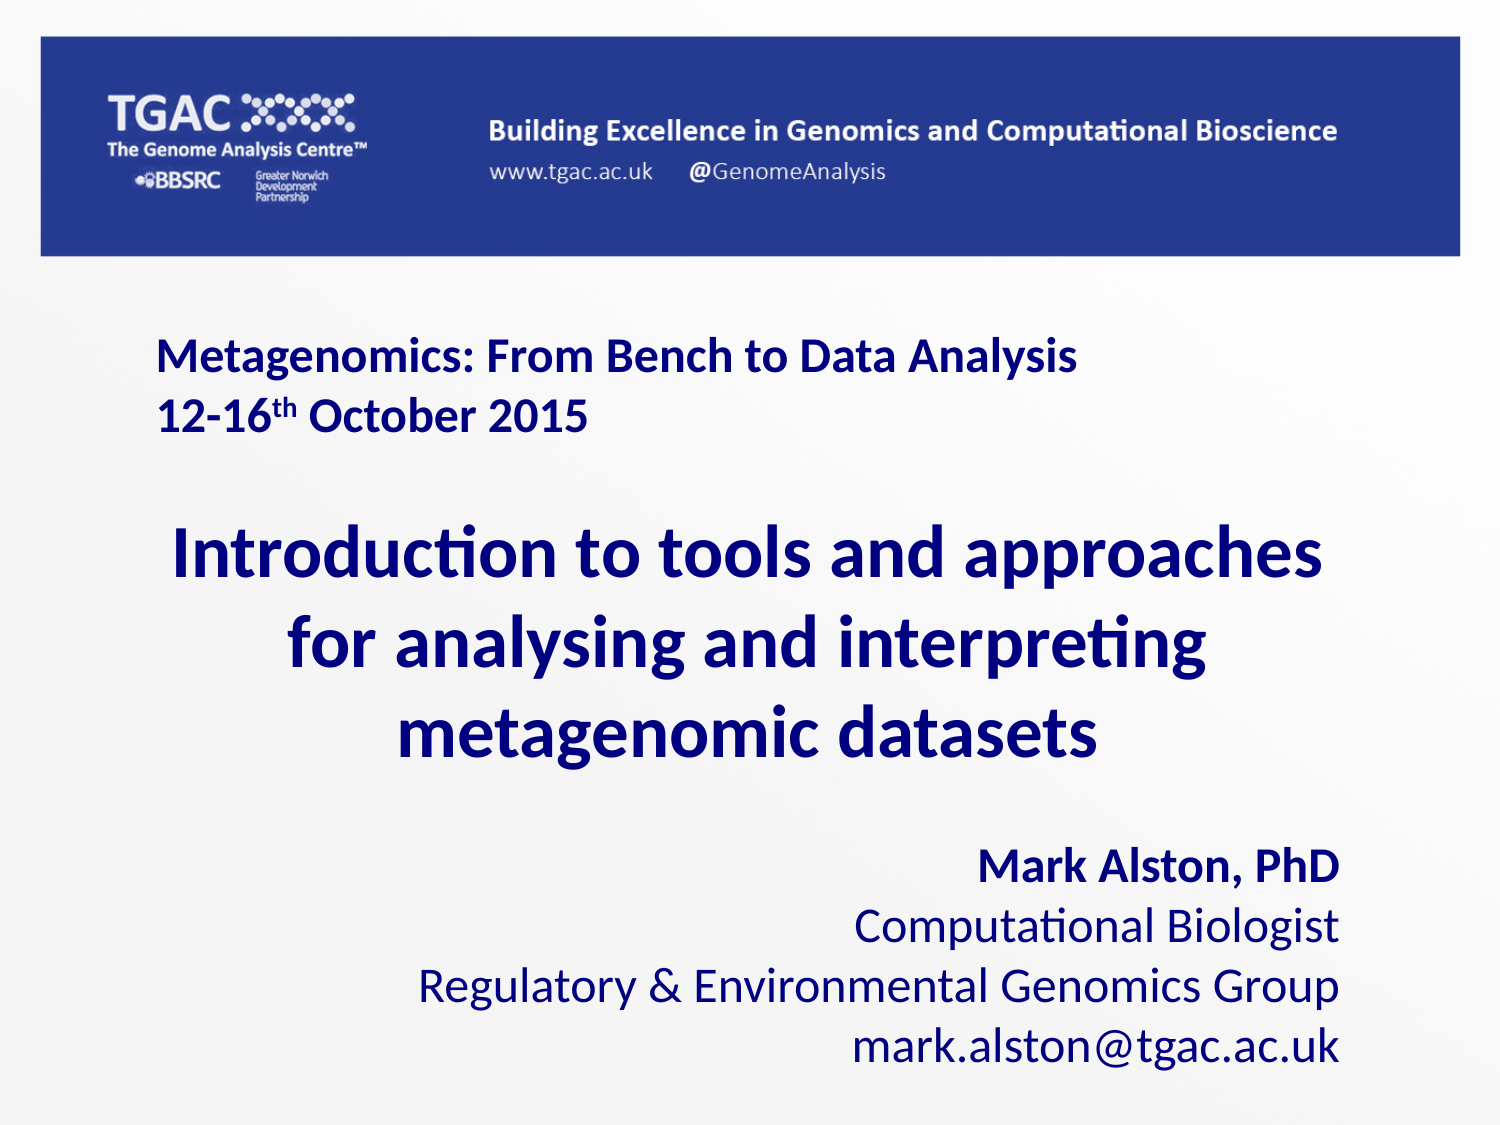

Metagenomics: From Bench to Data Analysis
12-16th October 2015

Introduction to tools and approaches for analysing and interpreting metagenomic datasets

Mark Alston, PhD
Computational Biologist
Regulatory & Environmental Genomics Group
mark.alston@tgac.ac.uk